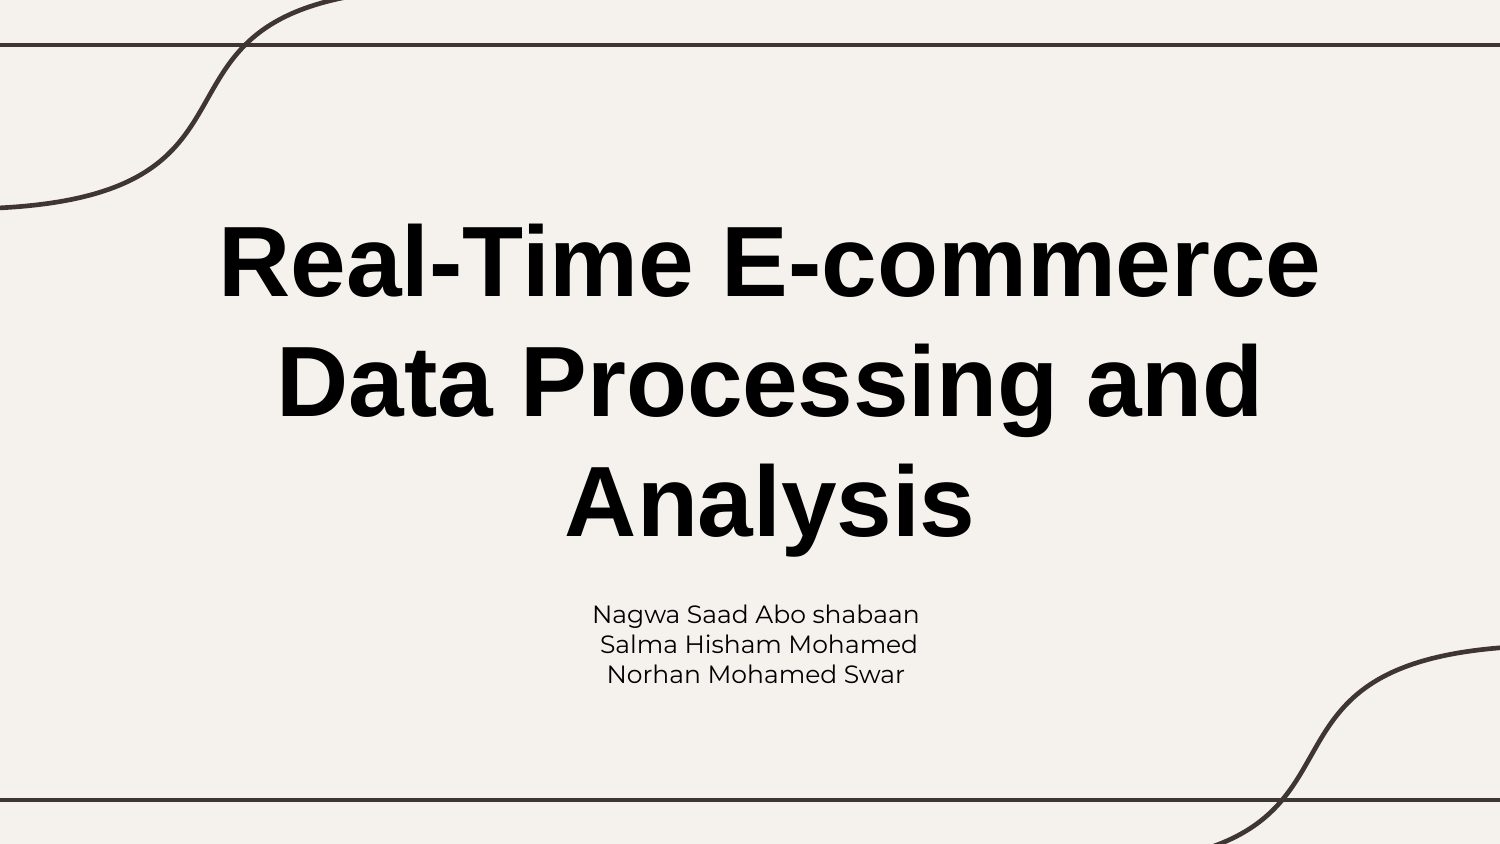

# Real-Time E-commerce Data Processing and Analysis

Nagwa Saad Abo shabaan
Salma Hisham Mohamed
Norhan Mohamed Swar